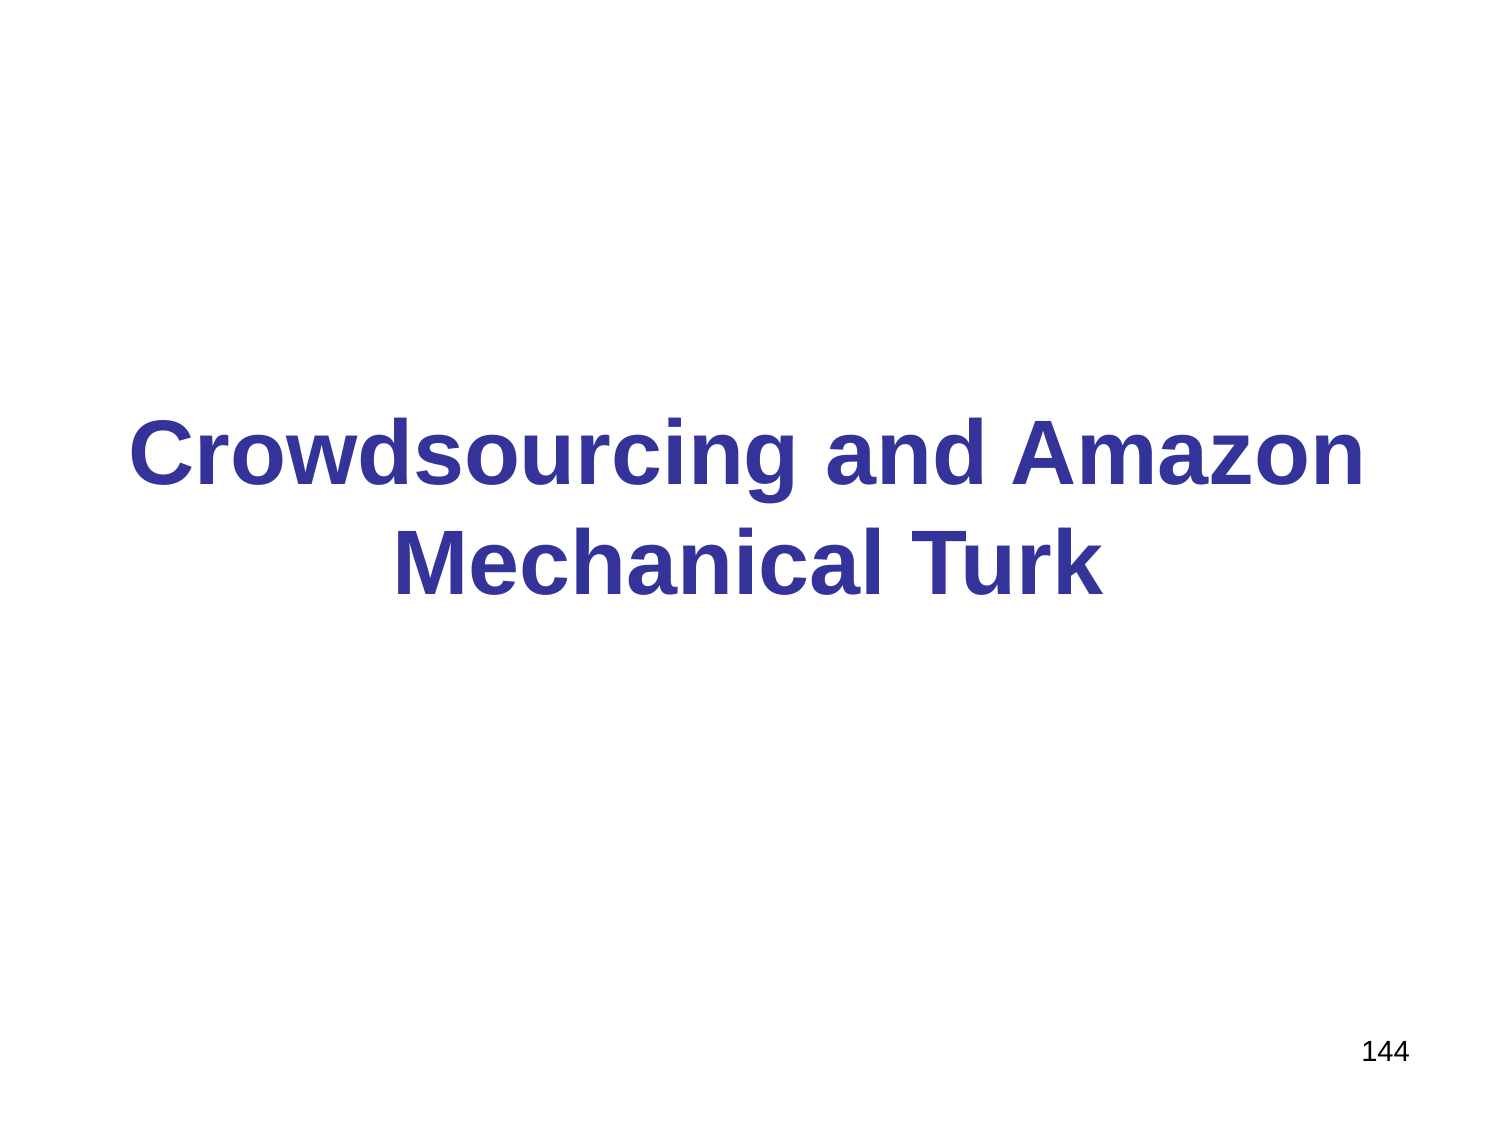

# Crowdsourcing and Amazon Mechanical Turk
144